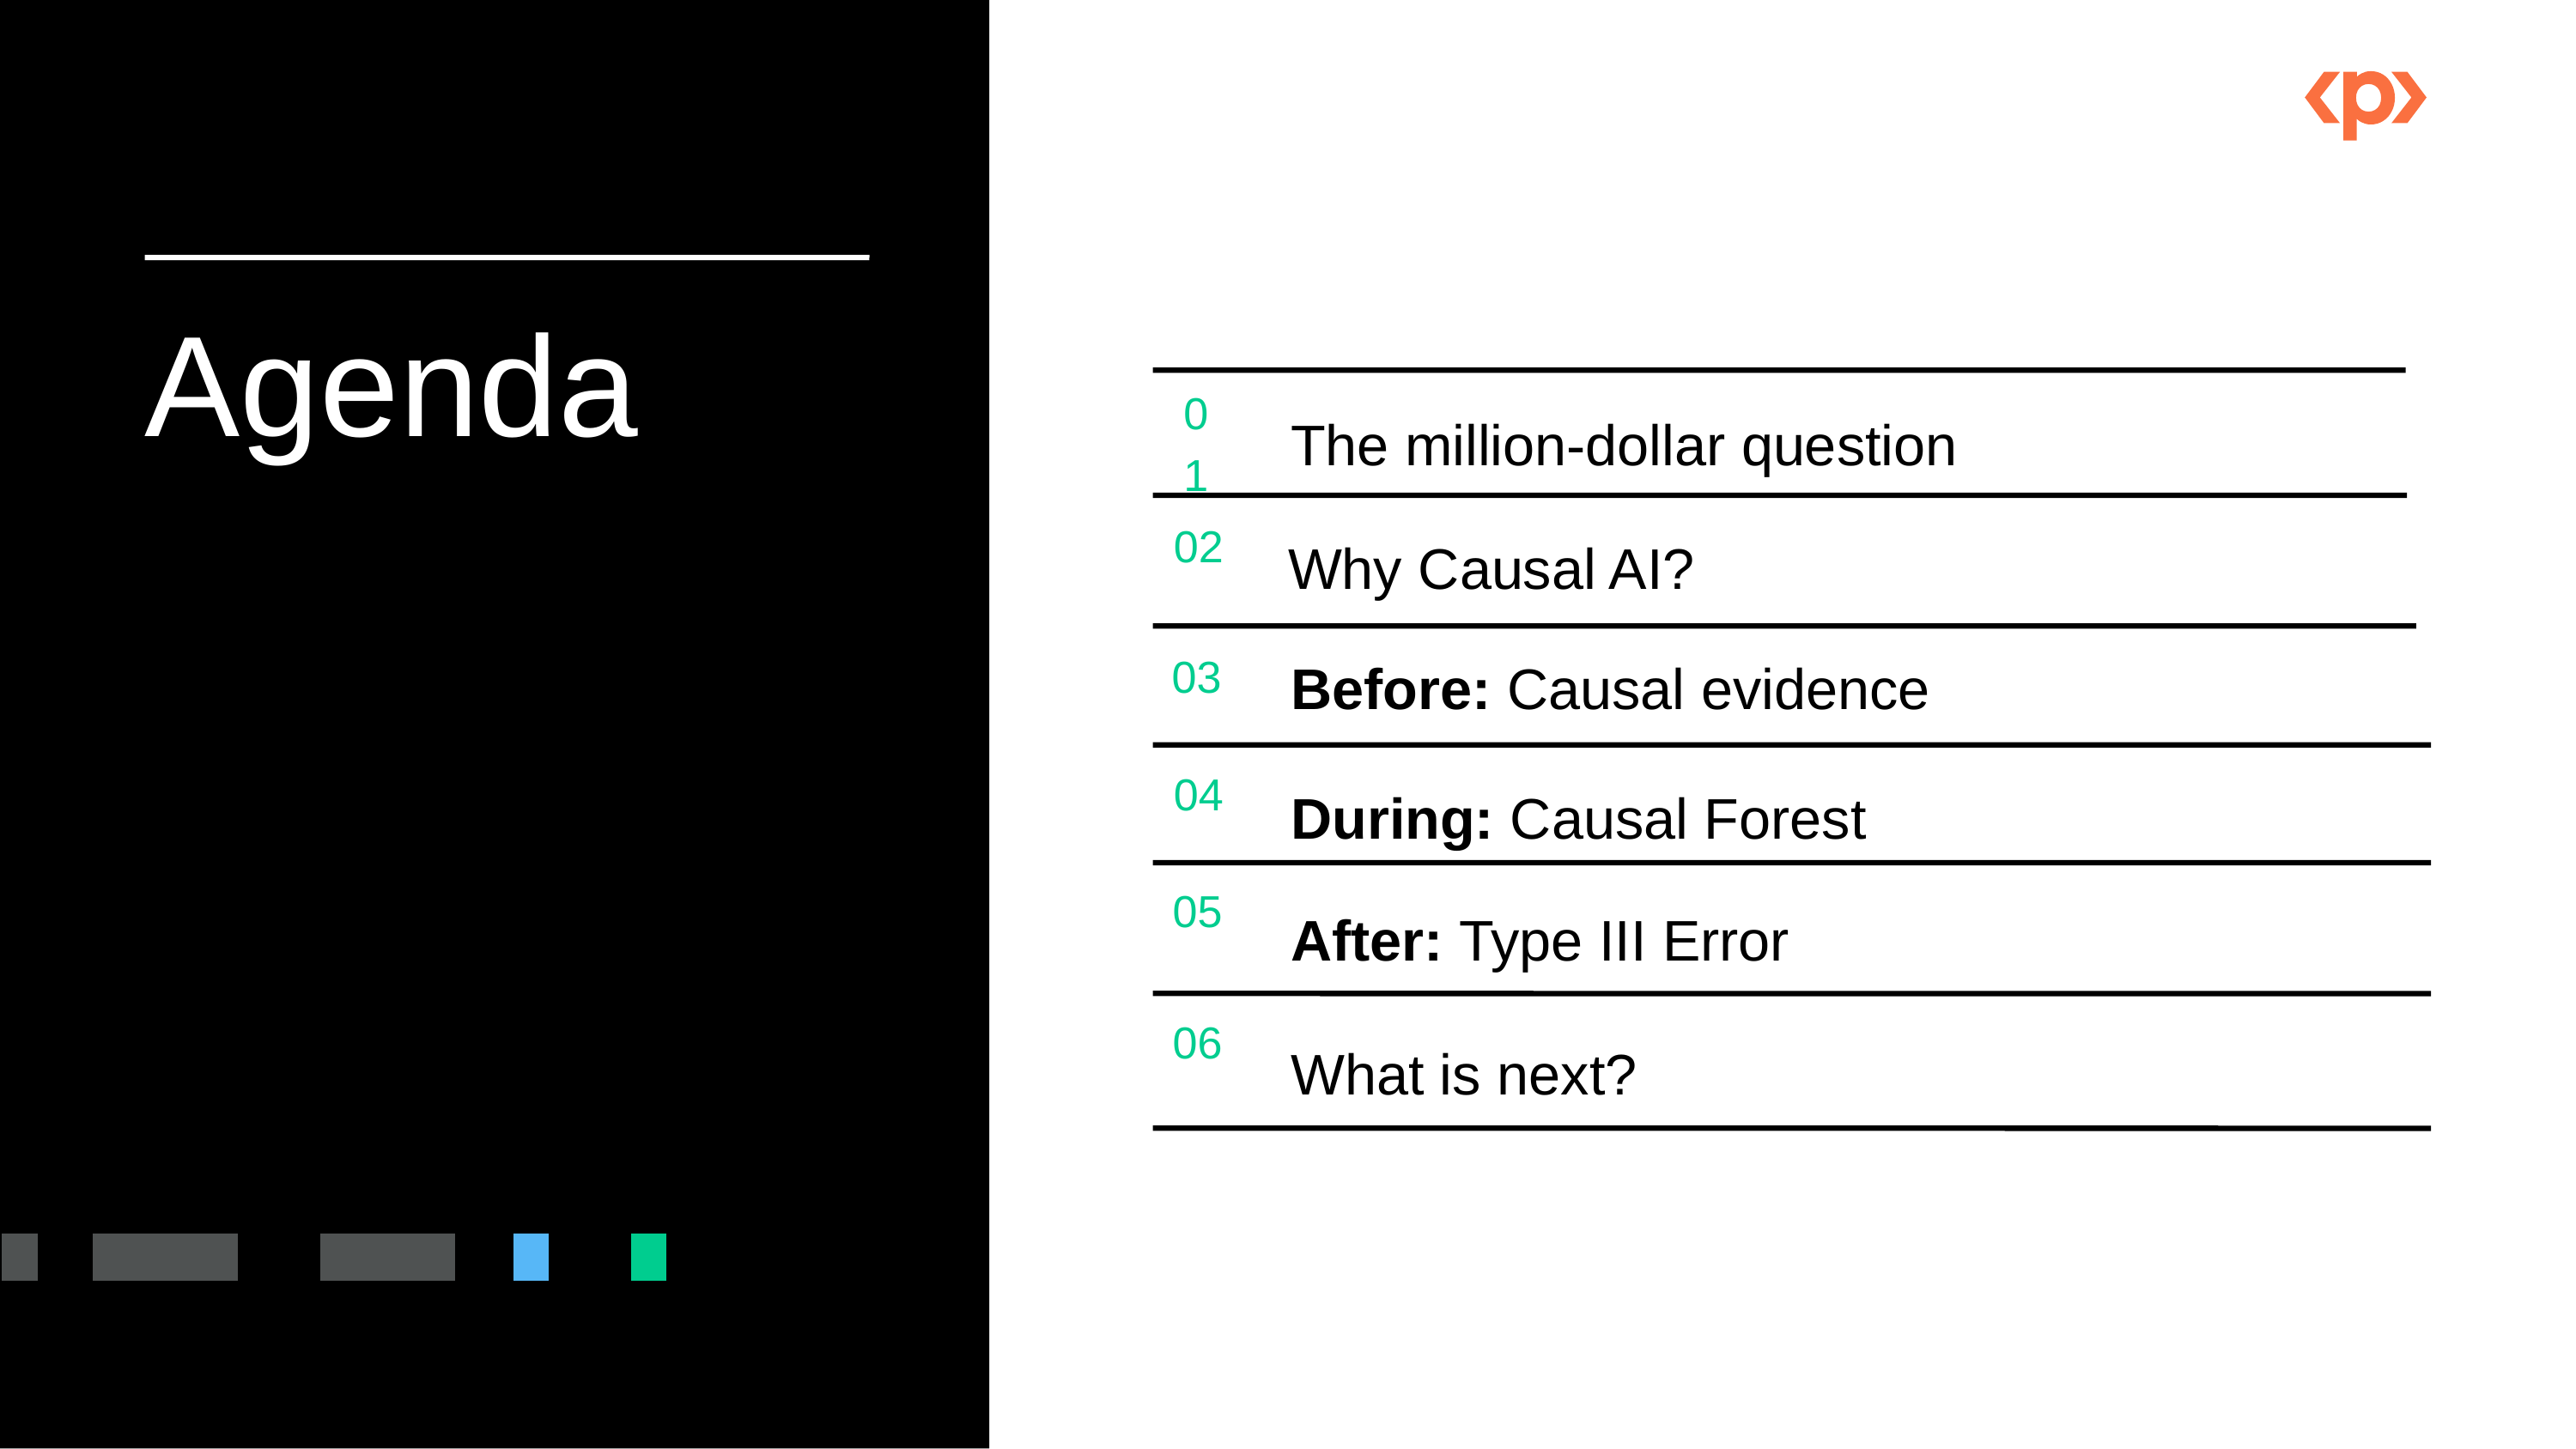

Agenda

01
The million-dollar question

02
Why Causal AI?

03
Before: Causal evidence

04
During: Causal Forest

05
After: Type III Error

06
What is next?